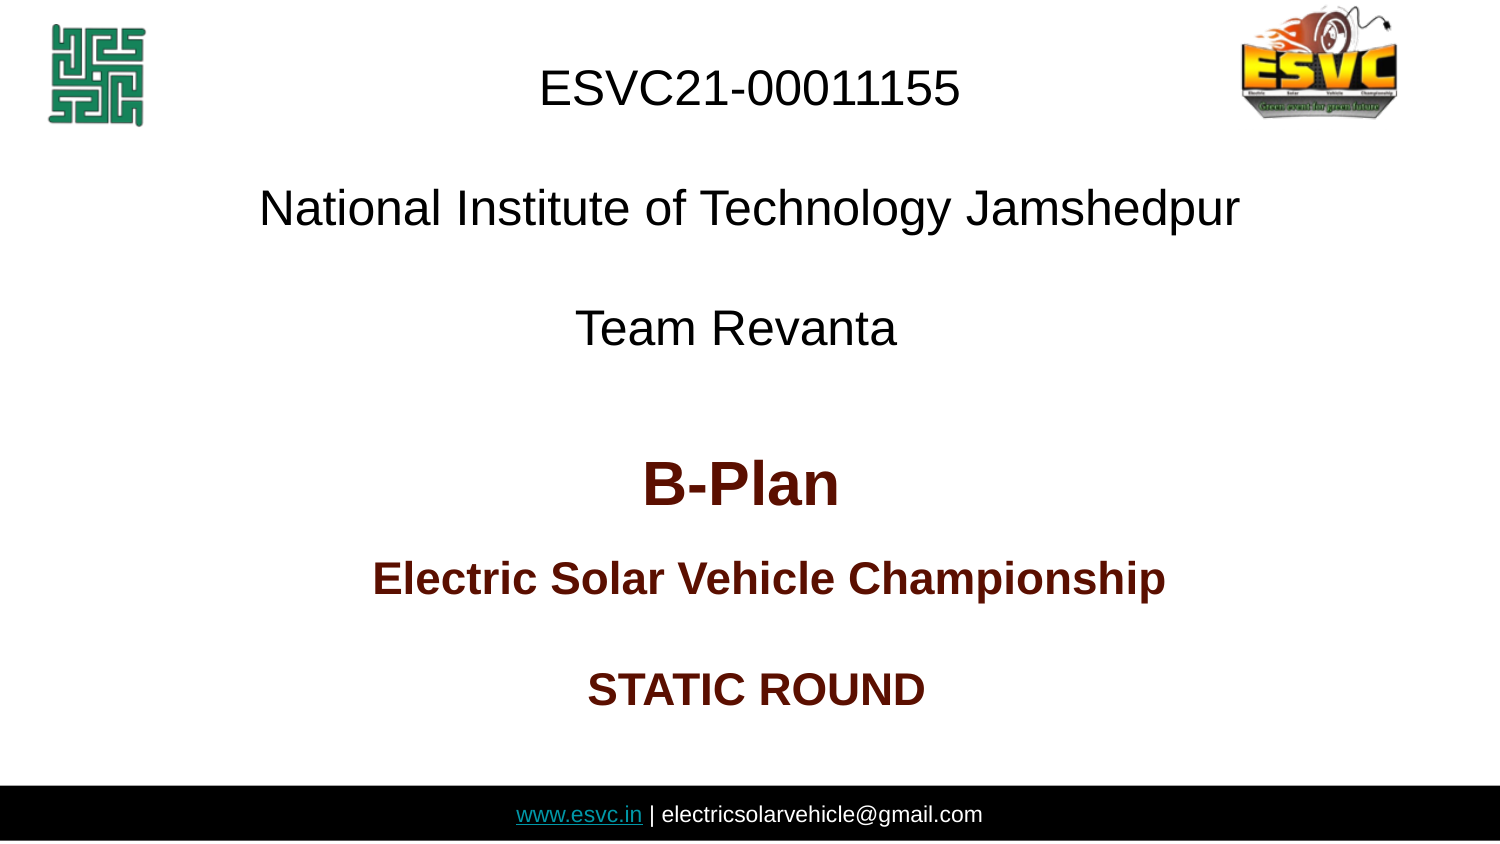

ESVC21-00011155

National Institute of Technology Jamshedpur

Team Revanta
#

B-Plan
      Electric Solar Vehicle Championship

     STATIC ROUND